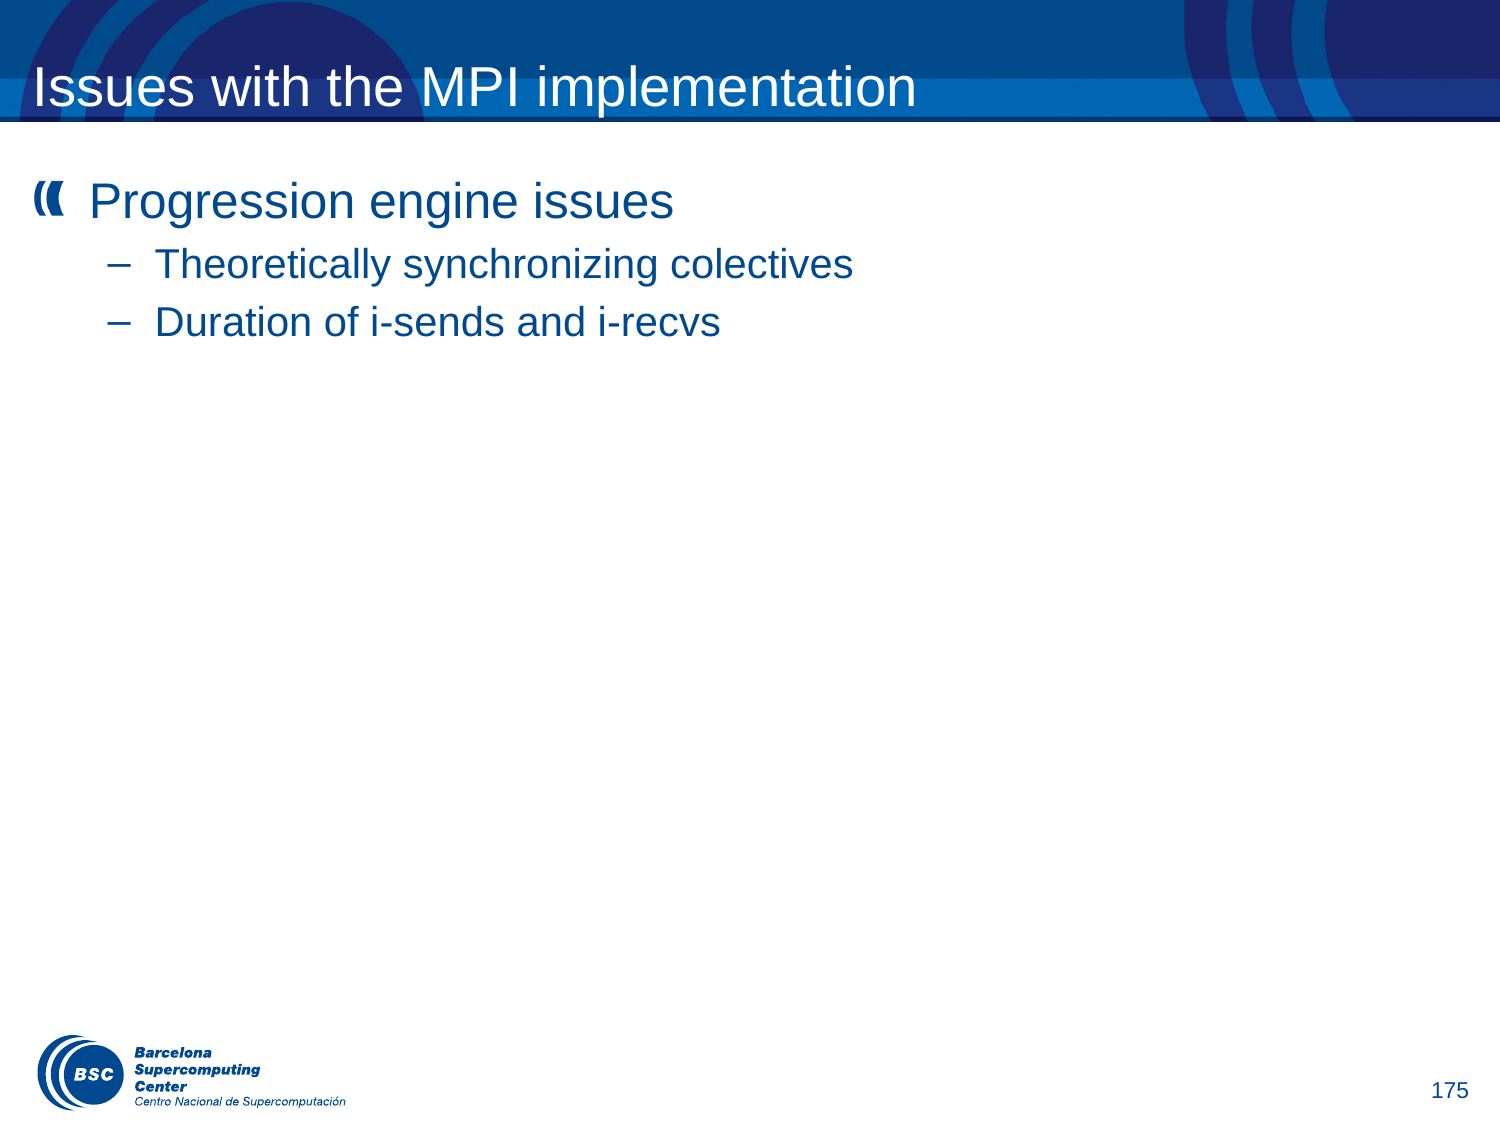

# Issues with the MPI implementation
Progression engine issues
Theoretically synchronizing colectives
Duration of i-sends and i-recvs

175